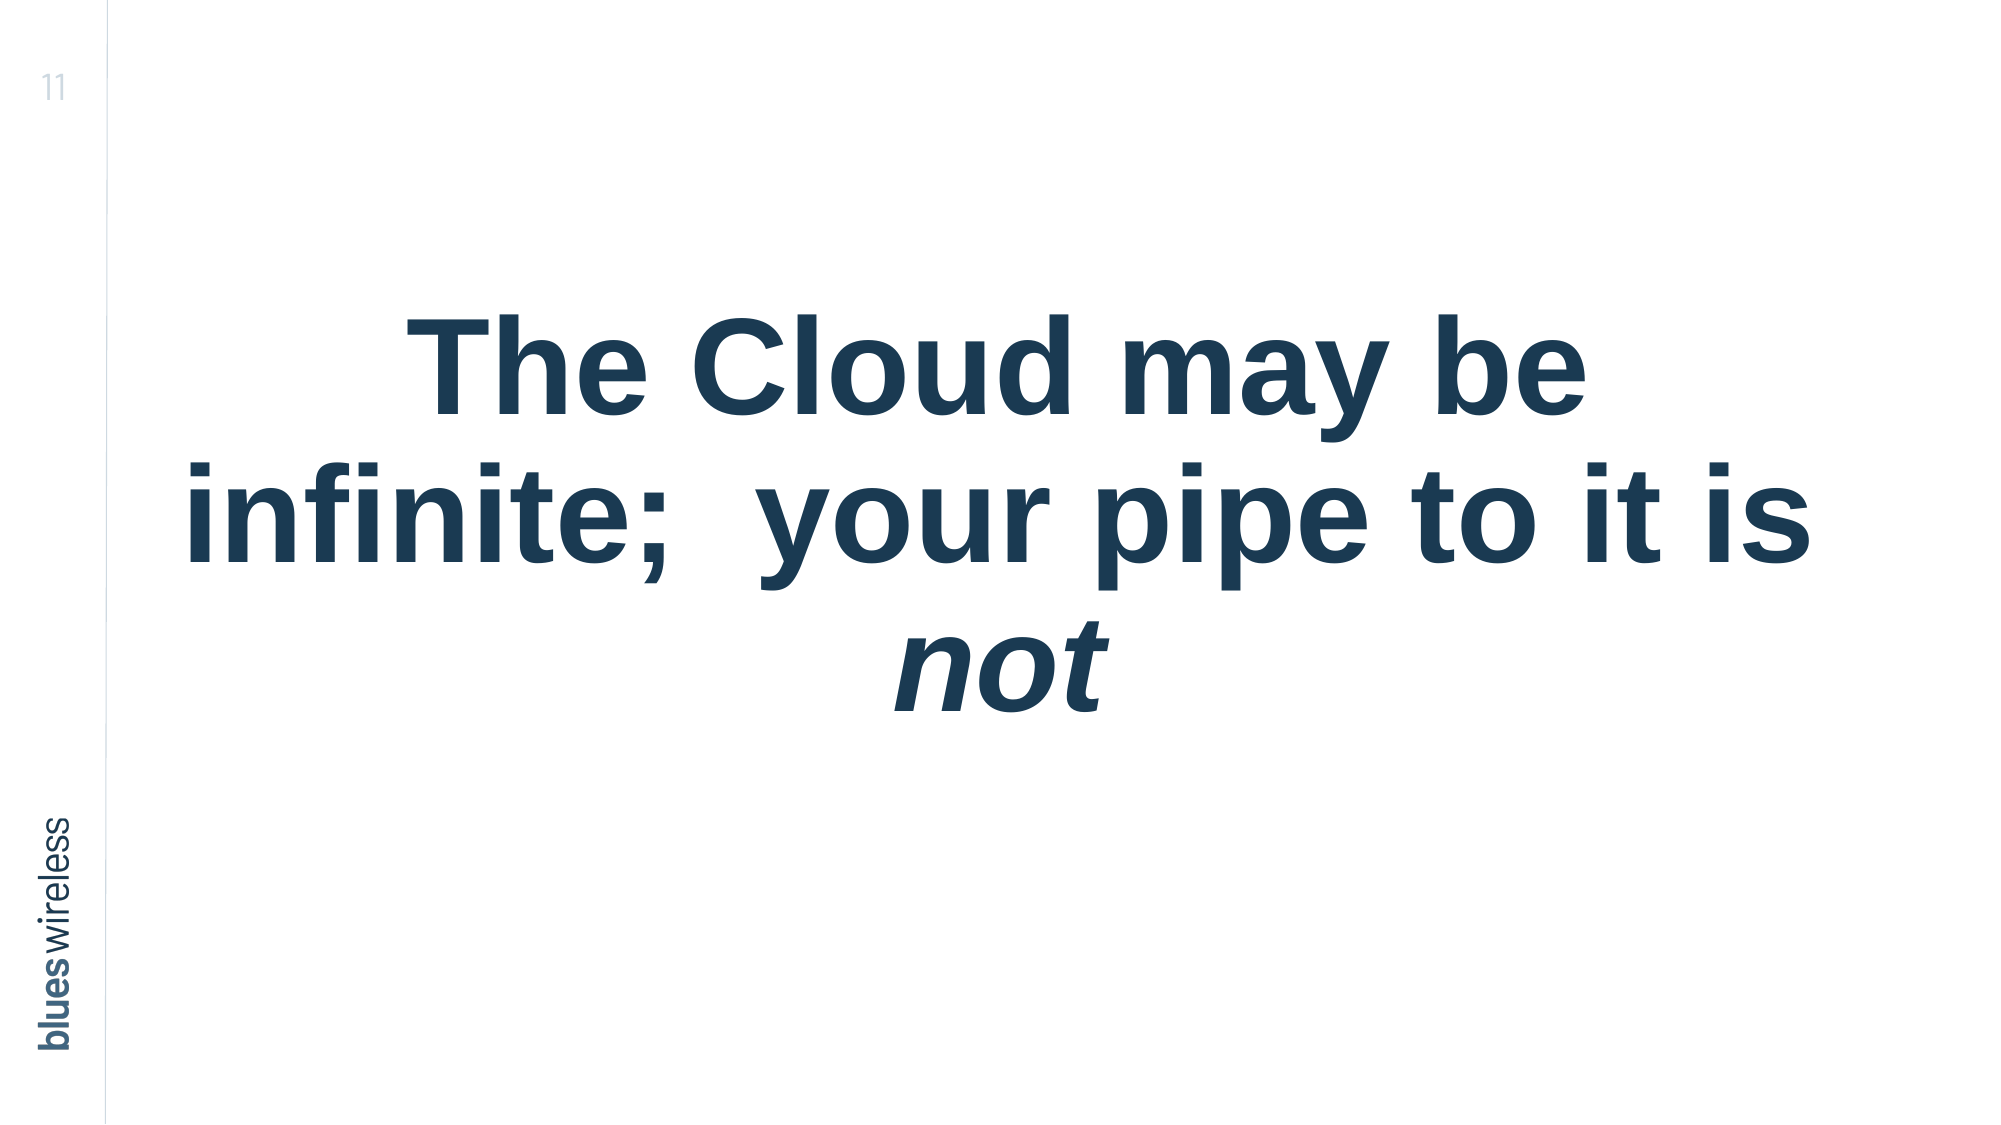

# The Cloud may be infinite;  your pipe to it is not